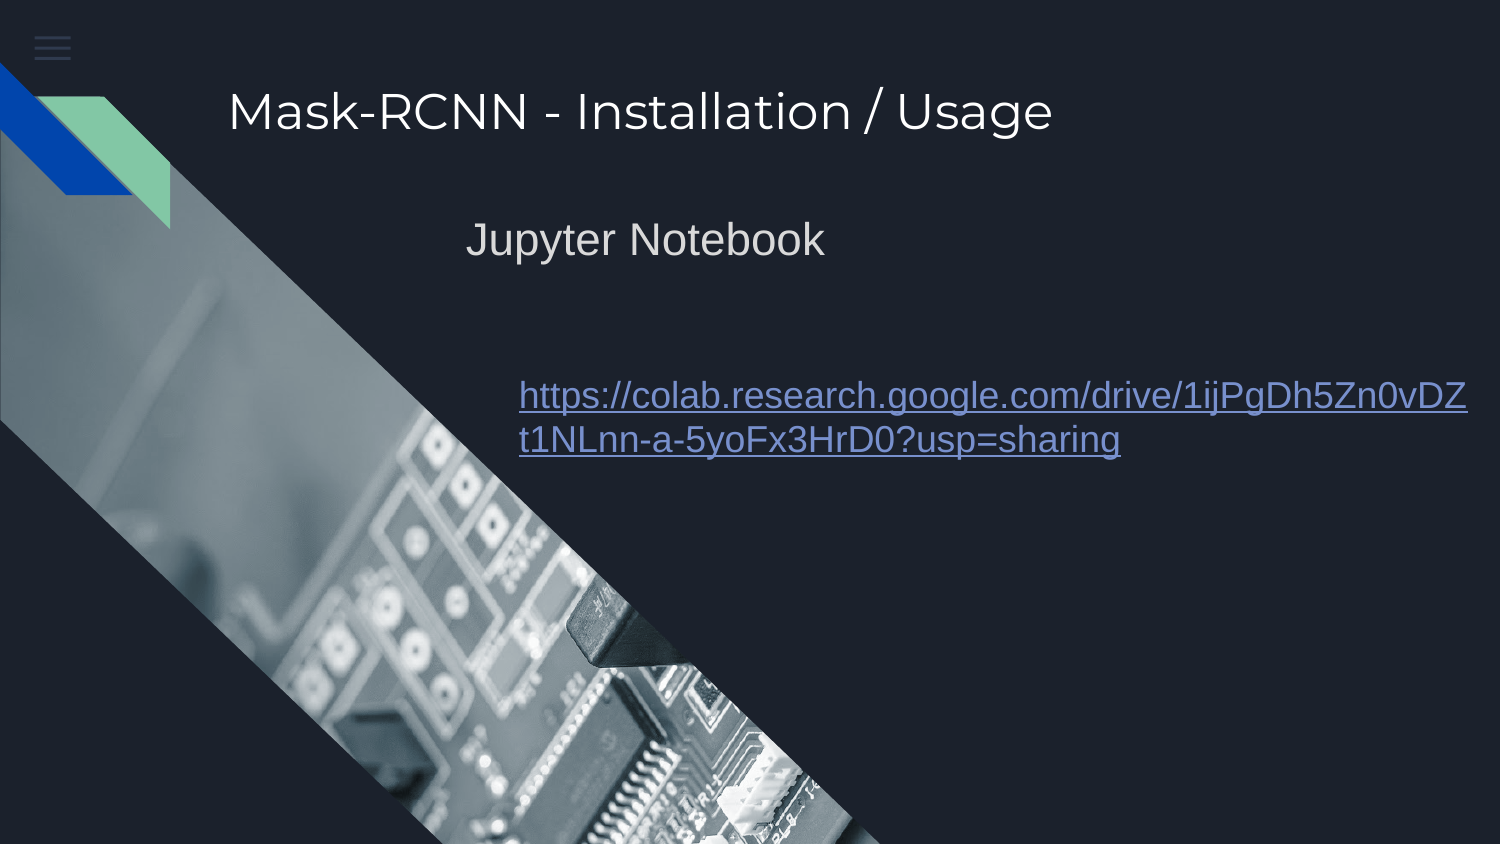

# Mask-RCNN - Installation / Usage
Jupyter Notebook

https://colab.research.google.com/drive/1ijPgDh5Zn0vDZt1NLnn-a-5yoFx3HrD0?usp=sharing